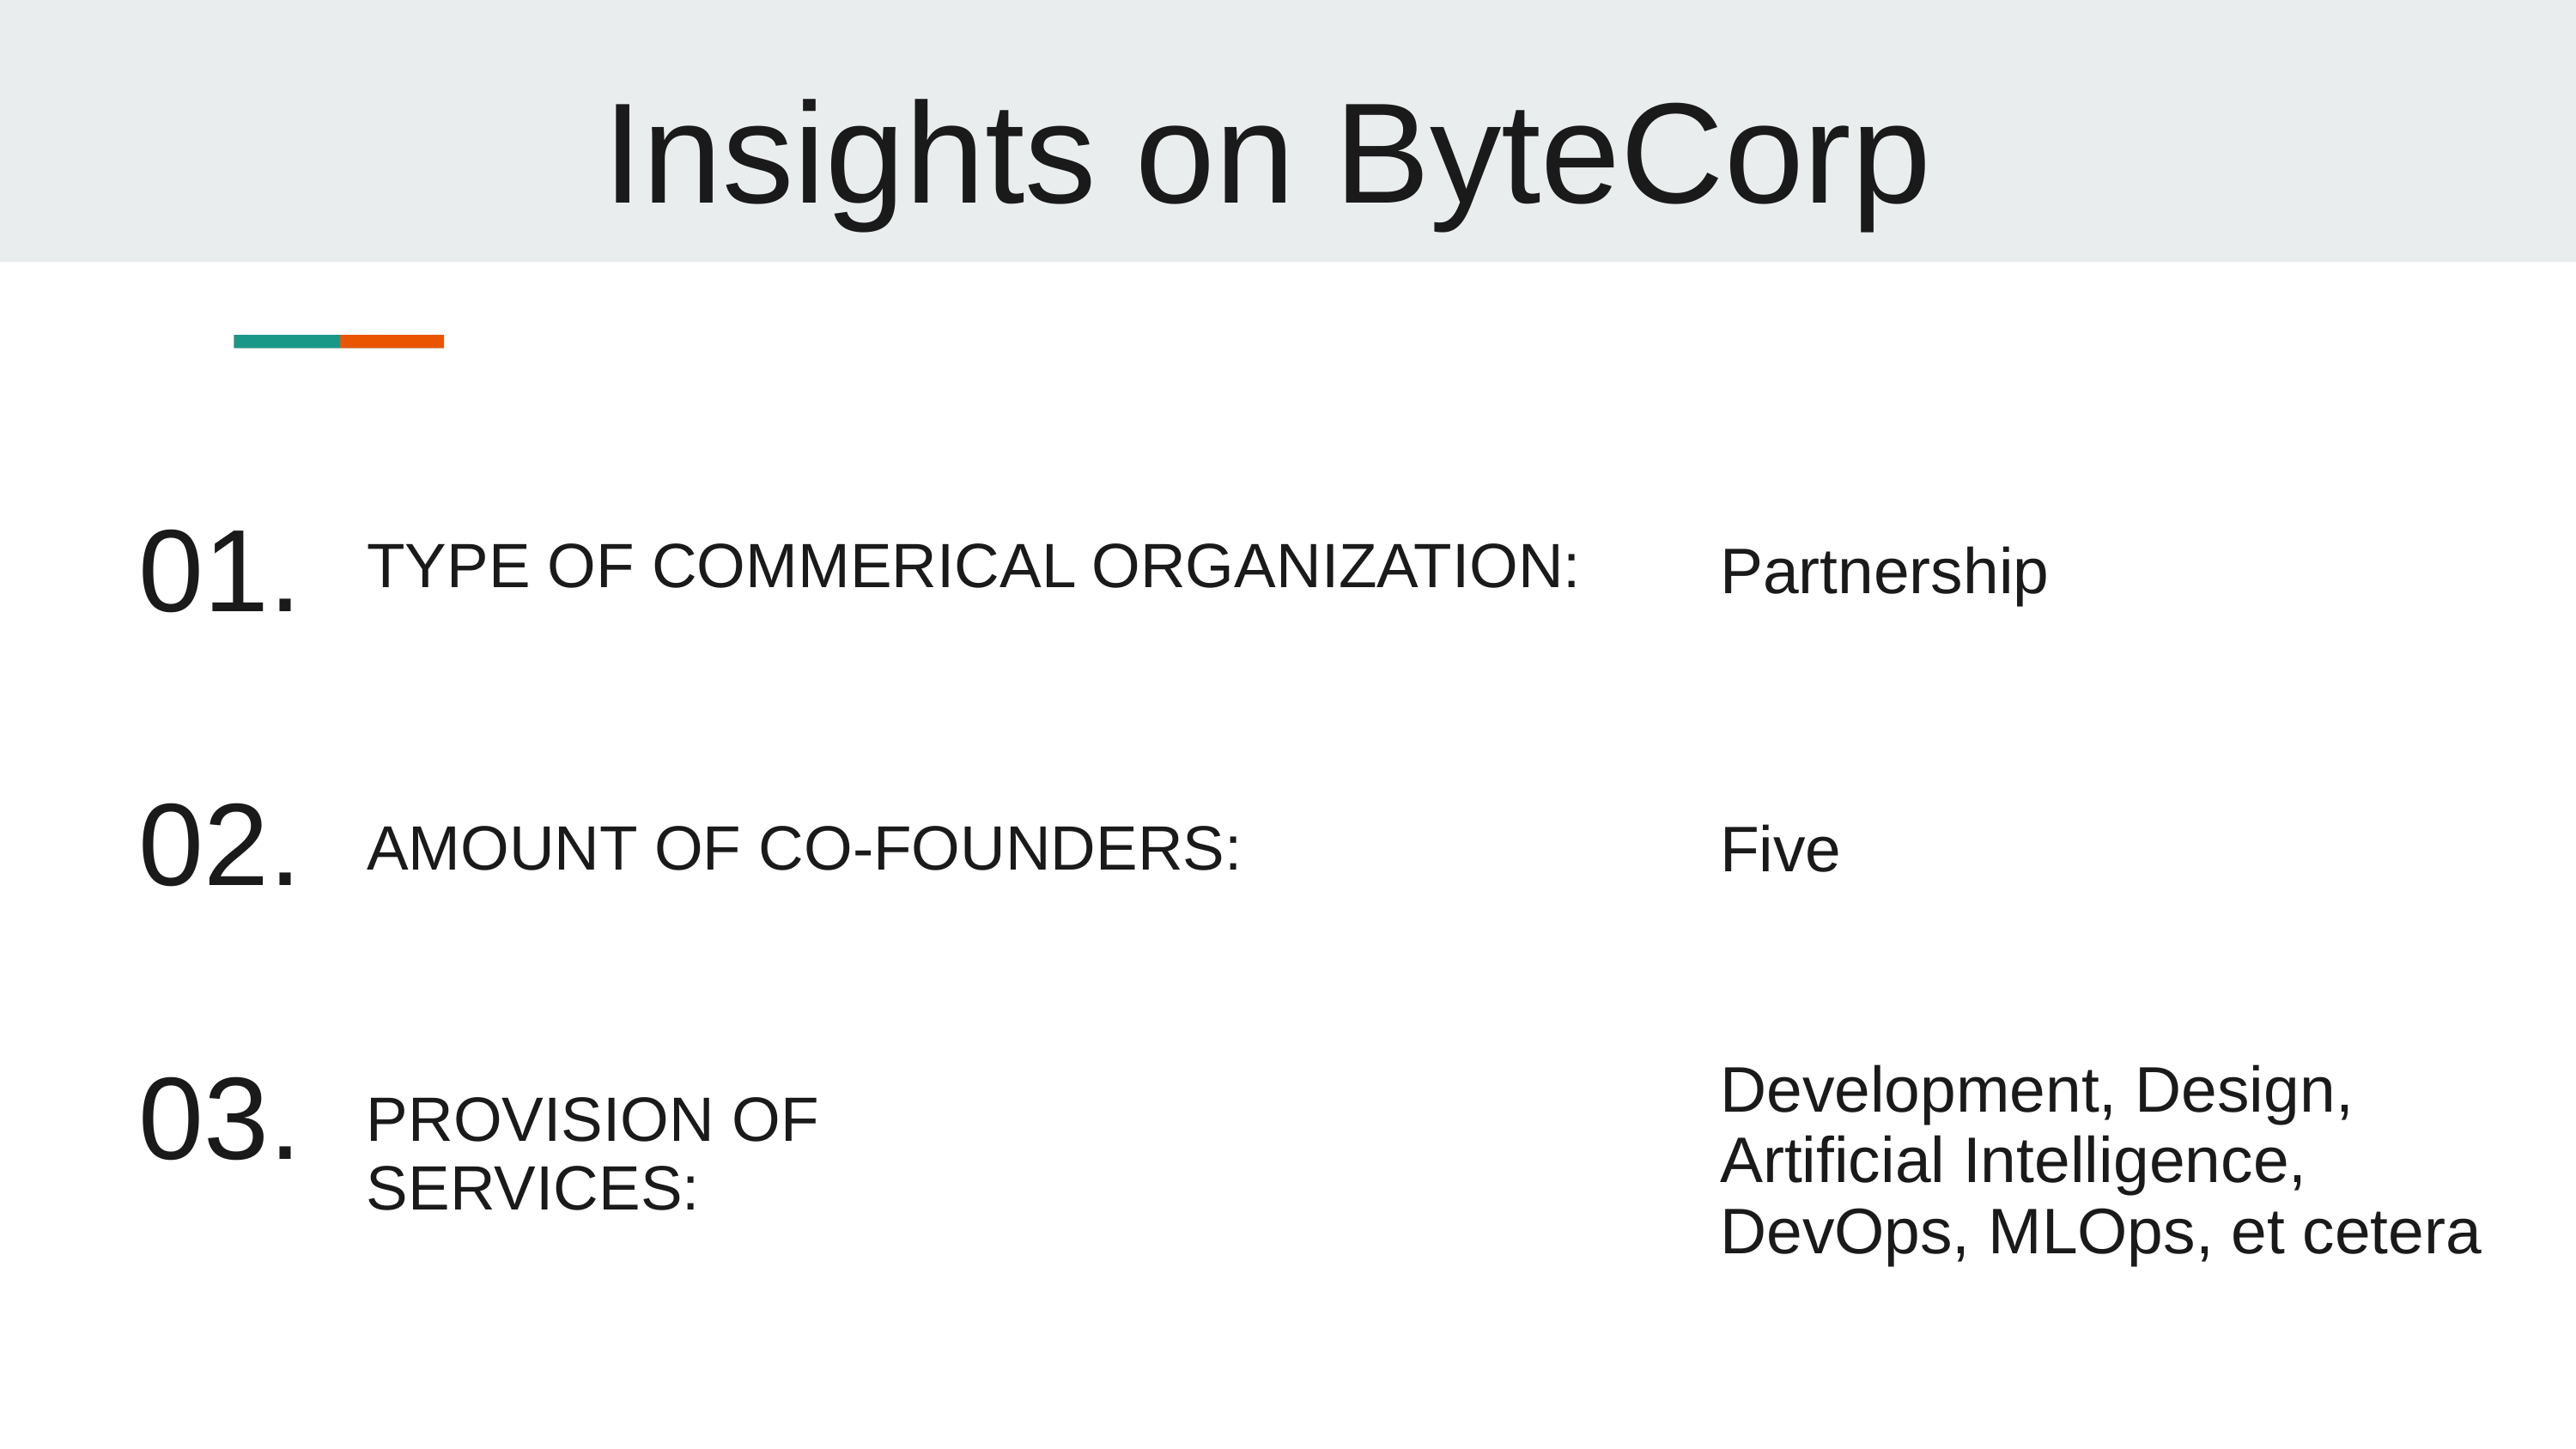

Insights on ByteCorp

01.
TYPE OF COMMERICAL ORGANIZATION:
Partnership
02.
AMOUNT OF CO-FOUNDERS:
Five
03.
Development, Design, Artificial Intelligence, DevOps, MLOps, et cetera
PROVISION OF SERVICES: